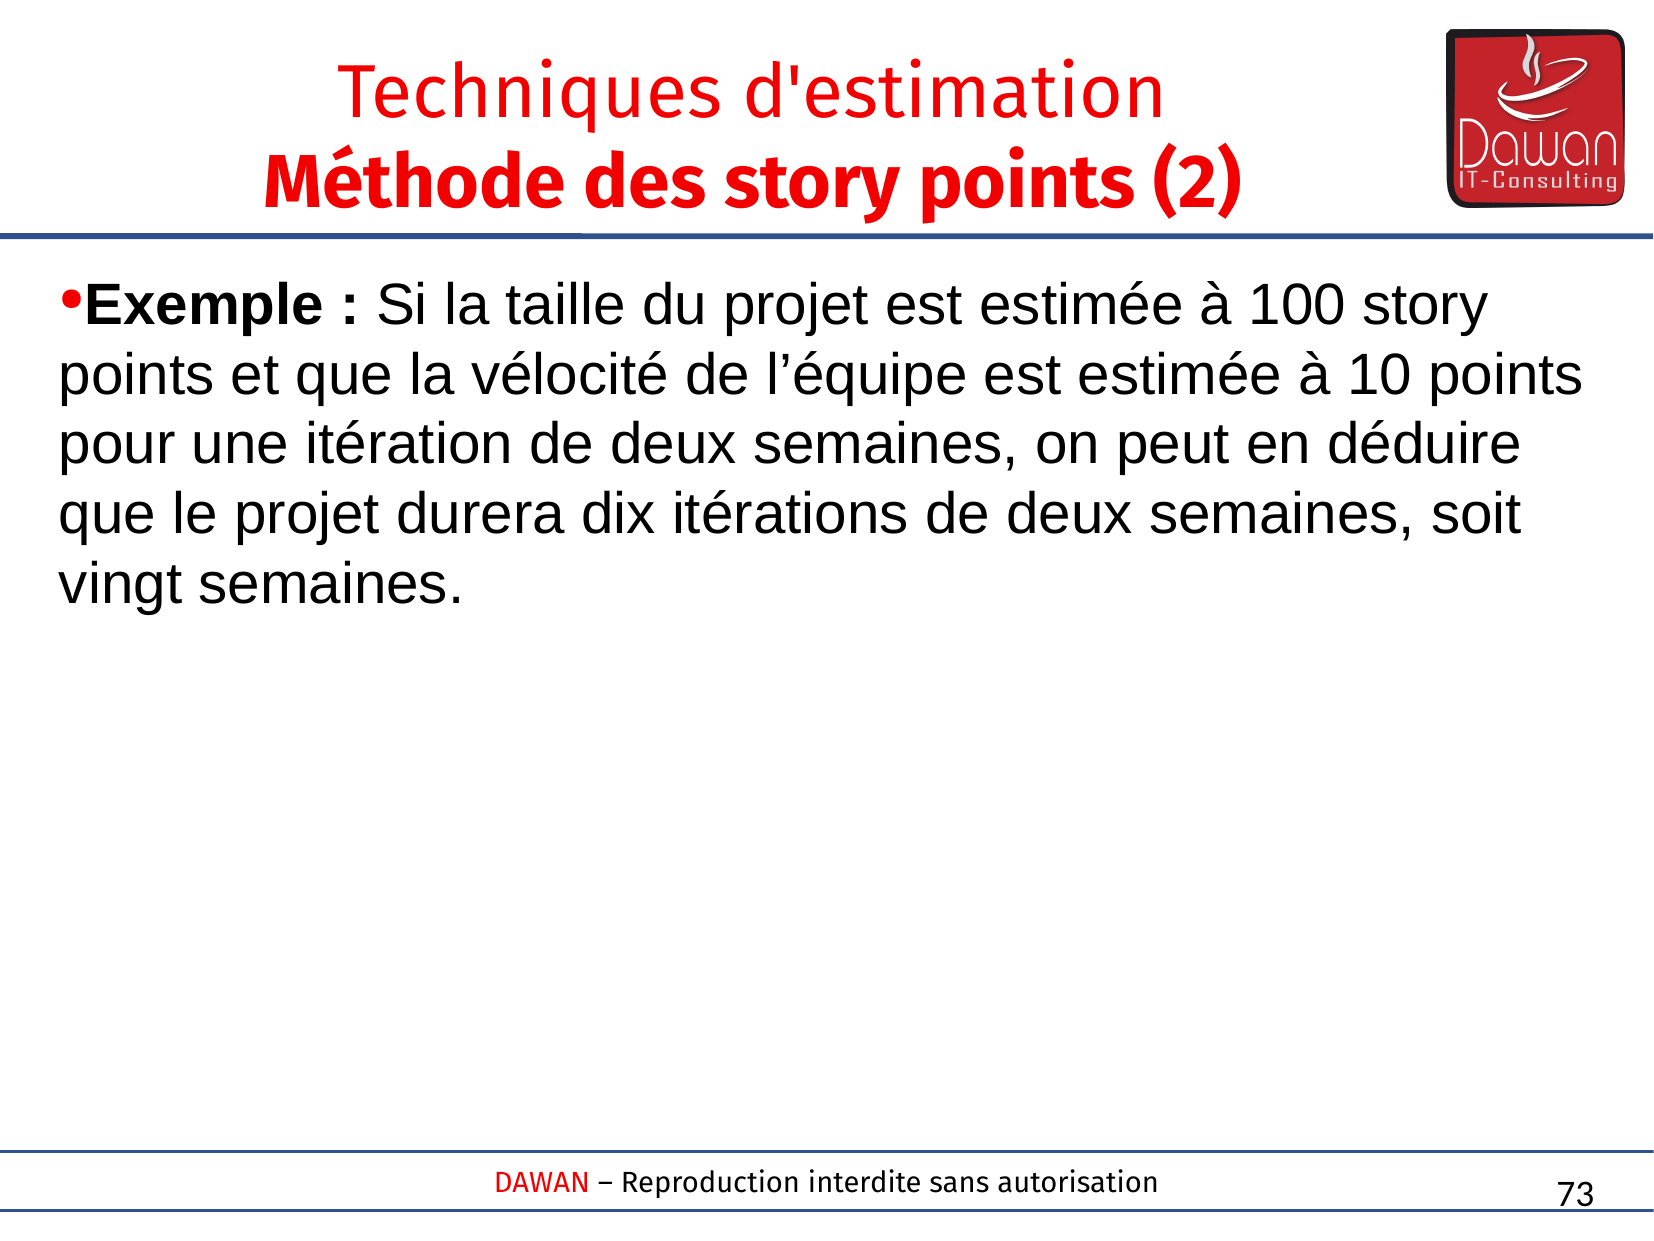

Techniques d'estimation
Méthode des story points (2)
Exemple : Si la taille du projet est estimée à 100 story points et que la vélocité de l’équipe est estimée à 10 points pour une itération de deux semaines, on peut en déduire que le projet durera dix itérations de deux semaines, soit vingt semaines.
73